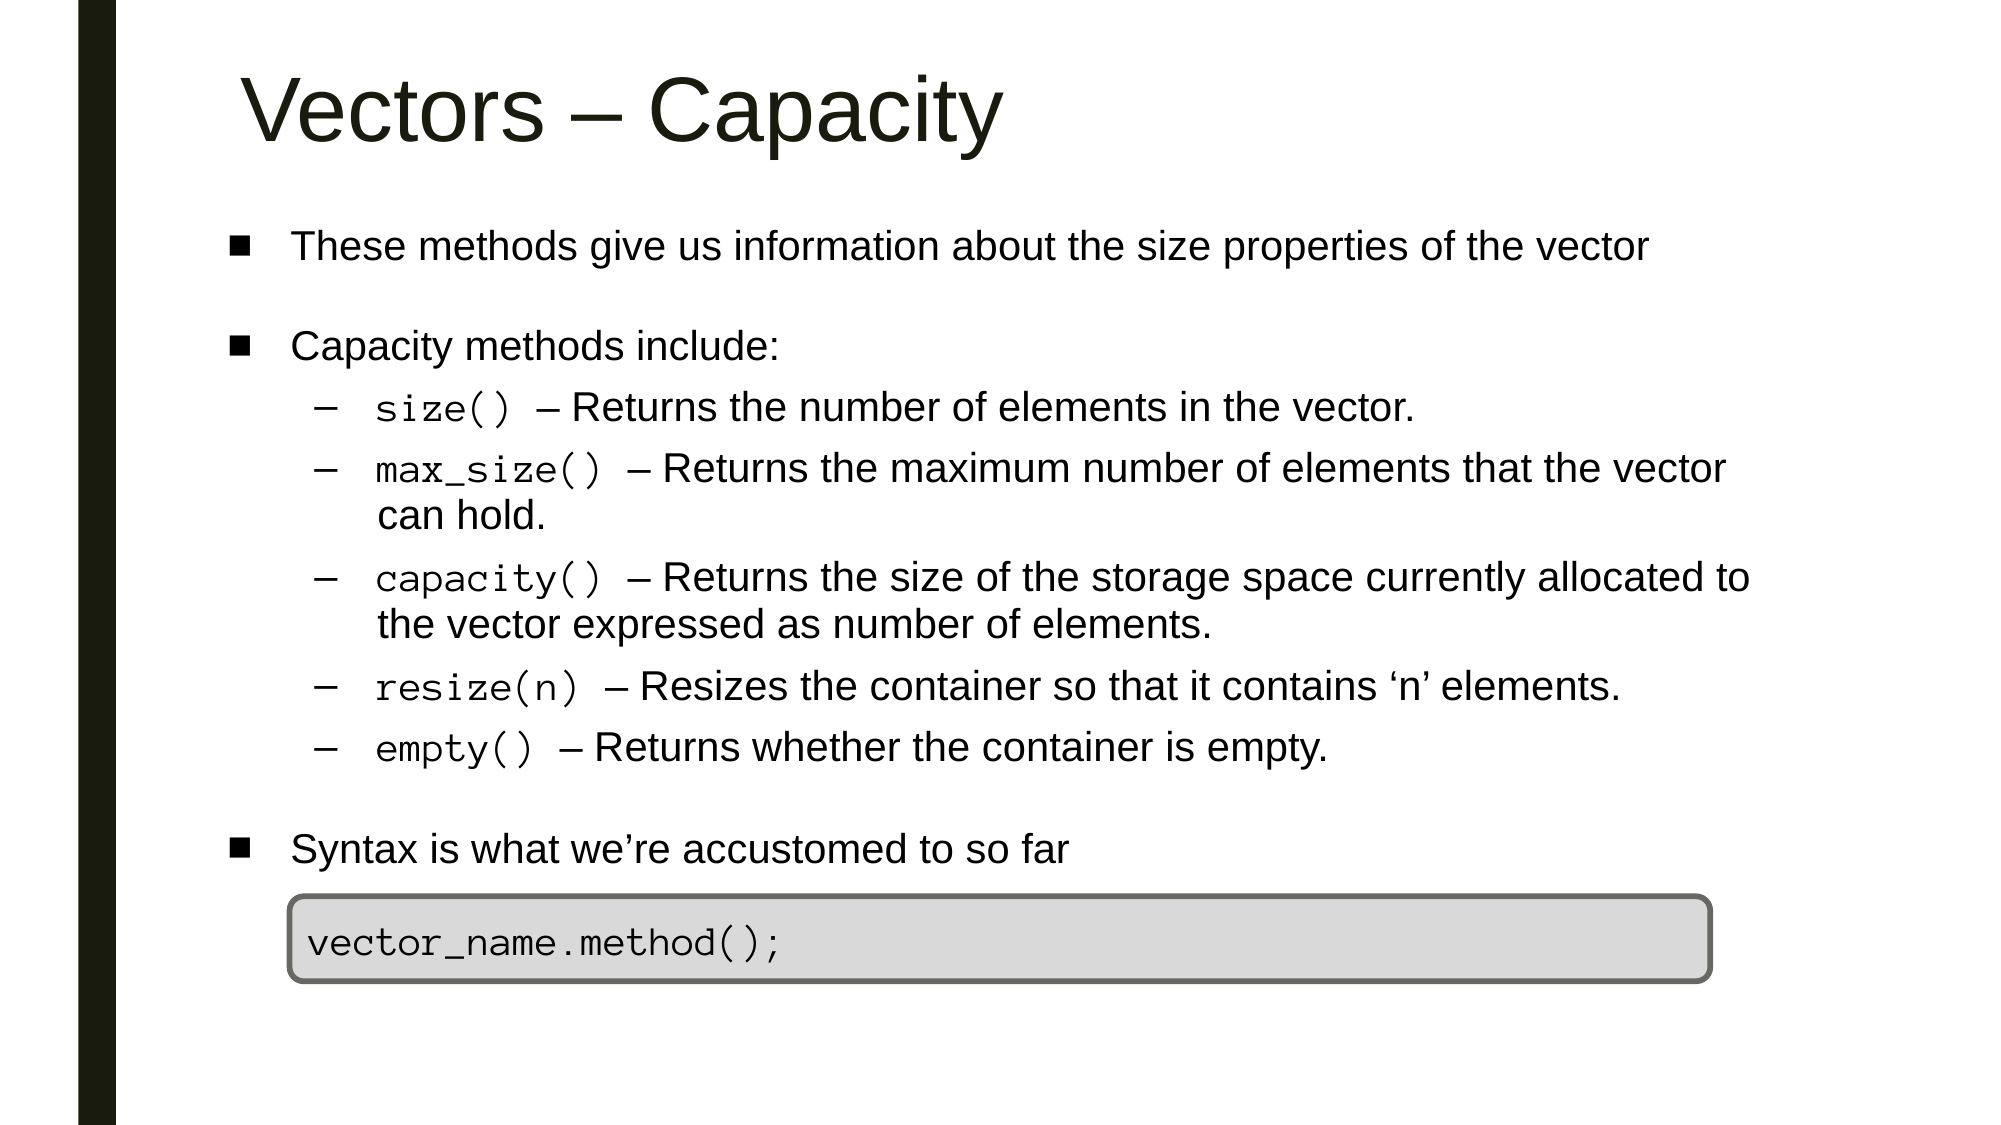

# Vectors – Capacity
These methods give us information about the size properties of the vector
Capacity methods include:
size() – Returns the number of elements in the vector.
max_size() – Returns the maximum number of elements that the vector can hold.
capacity() – Returns the size of the storage space currently allocated to the vector expressed as number of elements.
resize(n) – Resizes the container so that it contains ‘n’ elements.
empty() – Returns whether the container is empty.
Syntax is what we’re accustomed to so far
vector_name.method();